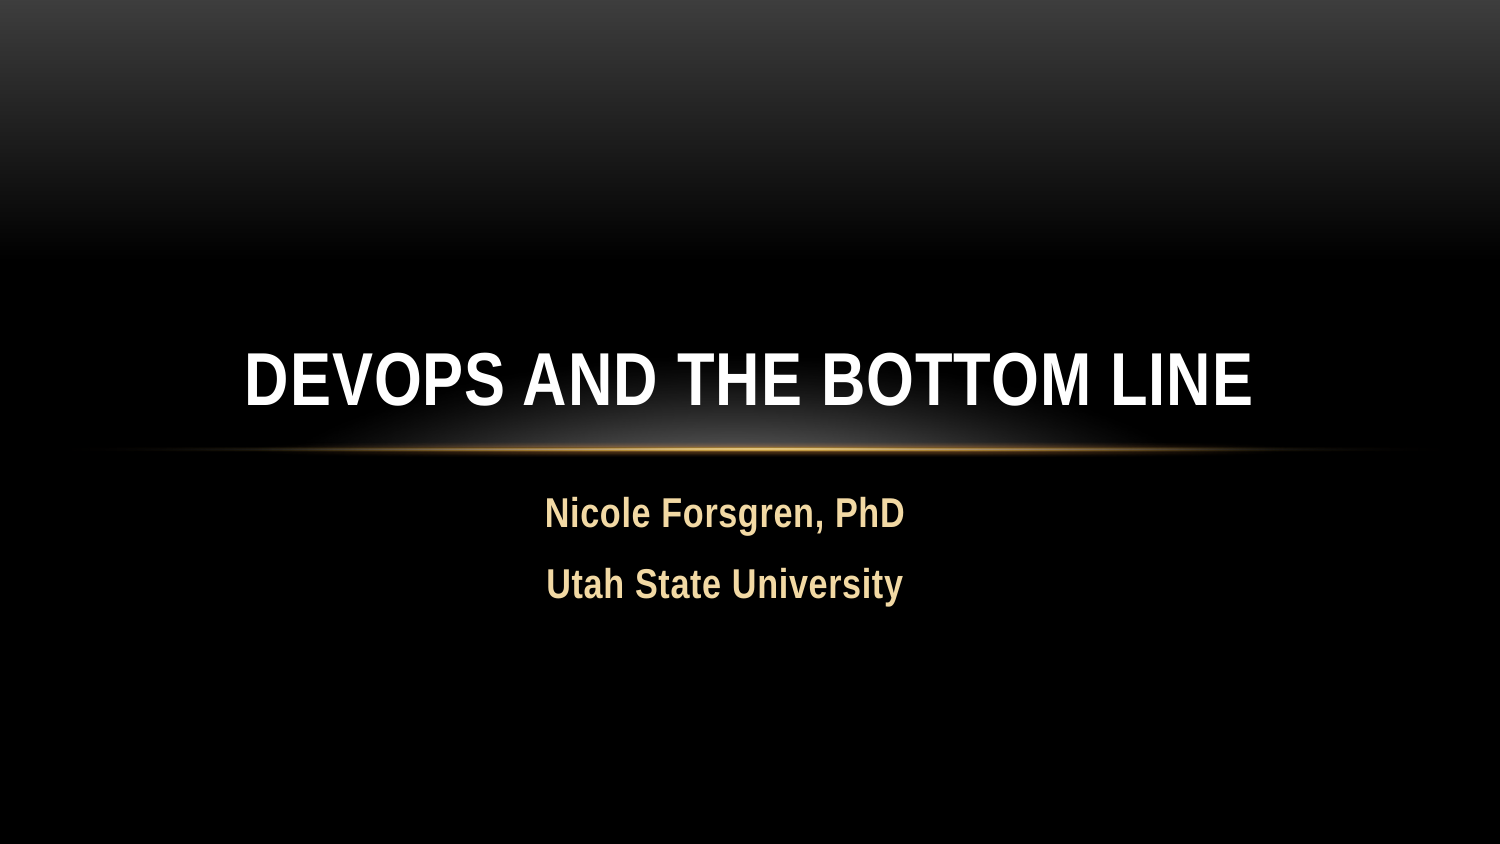

# DevOps and the Bottom Line
Nicole Forsgren, PhD
Utah State University